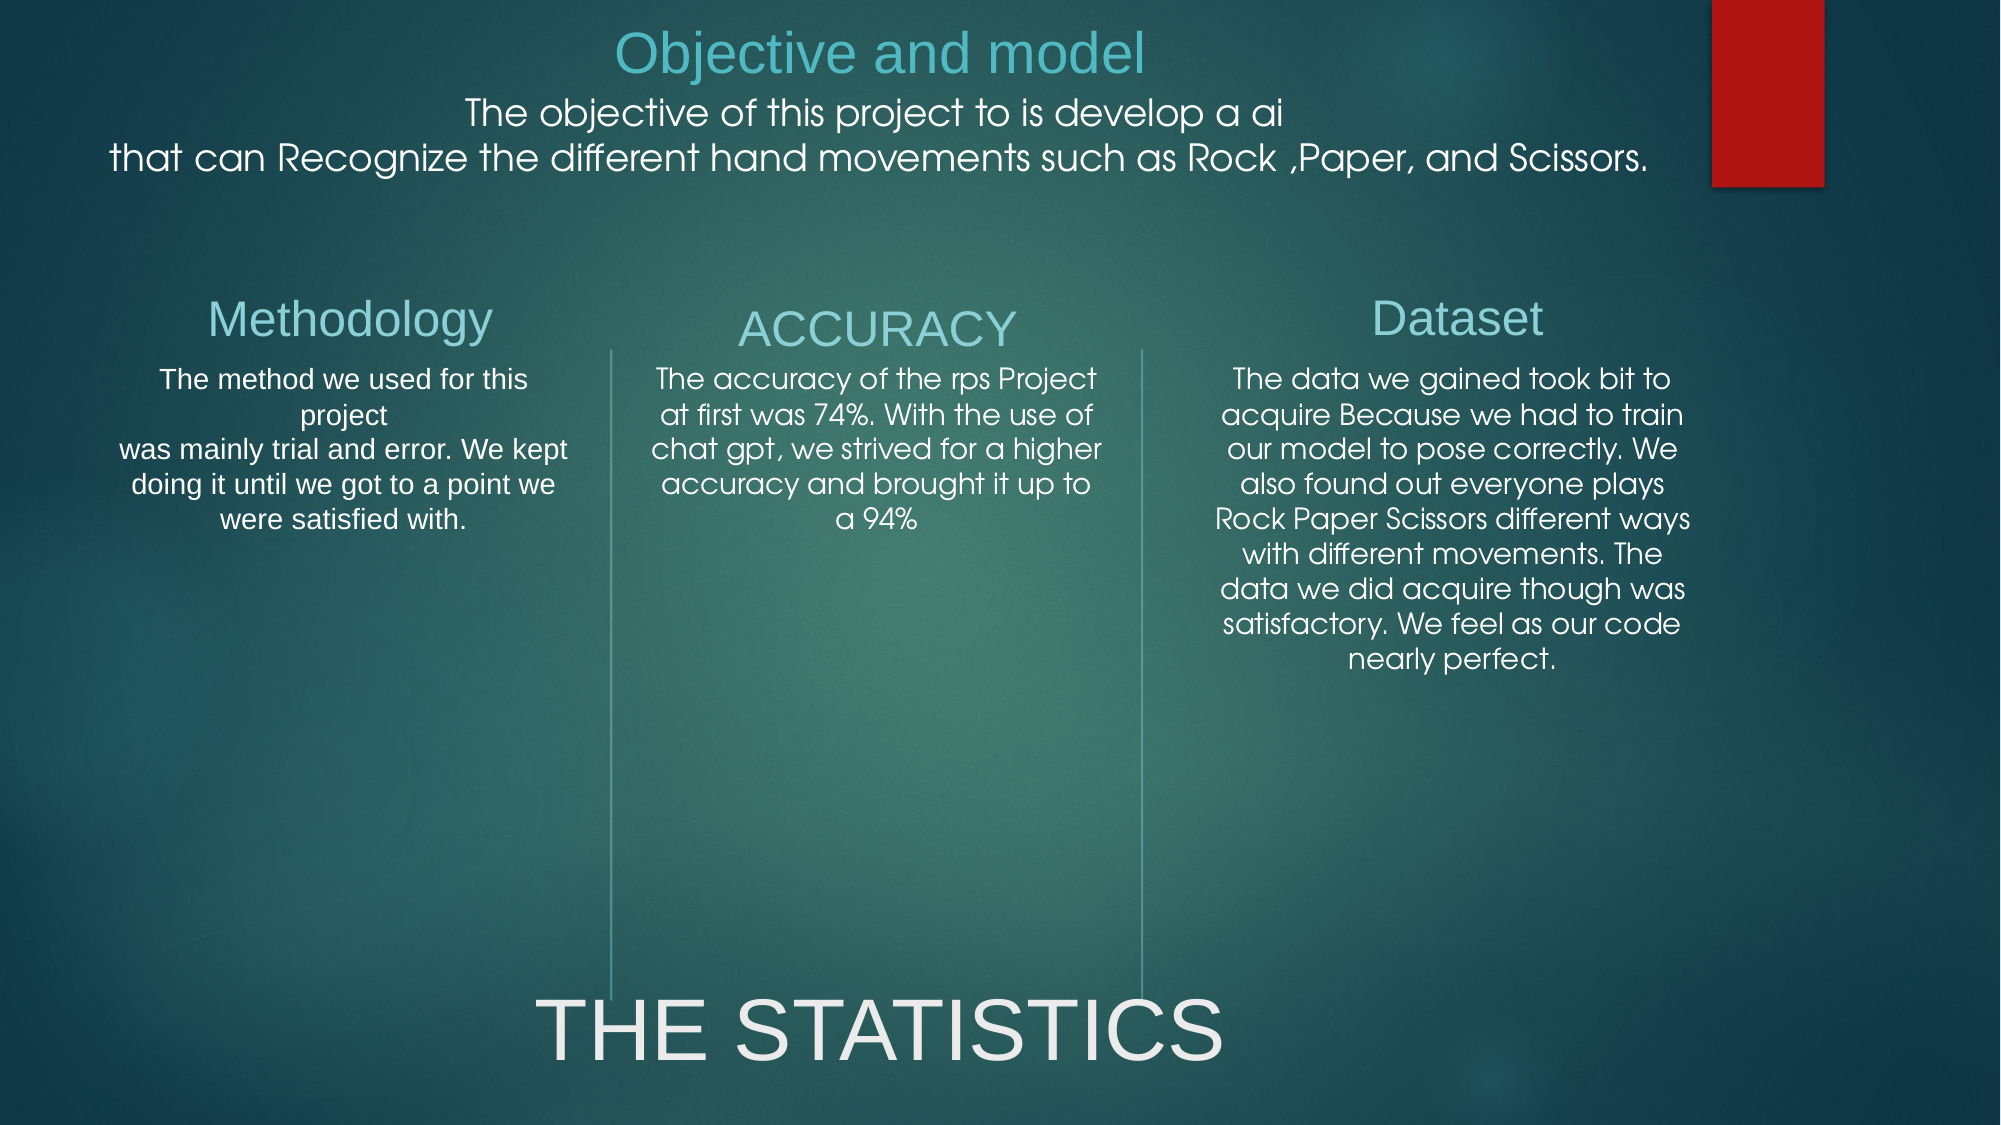

Objective and model
The objective of this project to is develop a ai
that can Recognize the different hand movements such as Rock ,Paper, and Scissors.
Dataset
Methodology
ACCURACY
The method we used for this project
was mainly trial and error. We kept doing it until we got to a point we were satisfied with.
The accuracy of the rps Project at first was 74%. With the use of chat gpt, we strived for a higher accuracy and brought it up to a 94%
The data we gained took bit to acquire Because we had to train our model to pose correctly. We also found out everyone plays Rock Paper Scissors different ways with different movements. The data we did acquire though was satisfactory. We feel as our code nearly perfect.
# THE STATISTICS